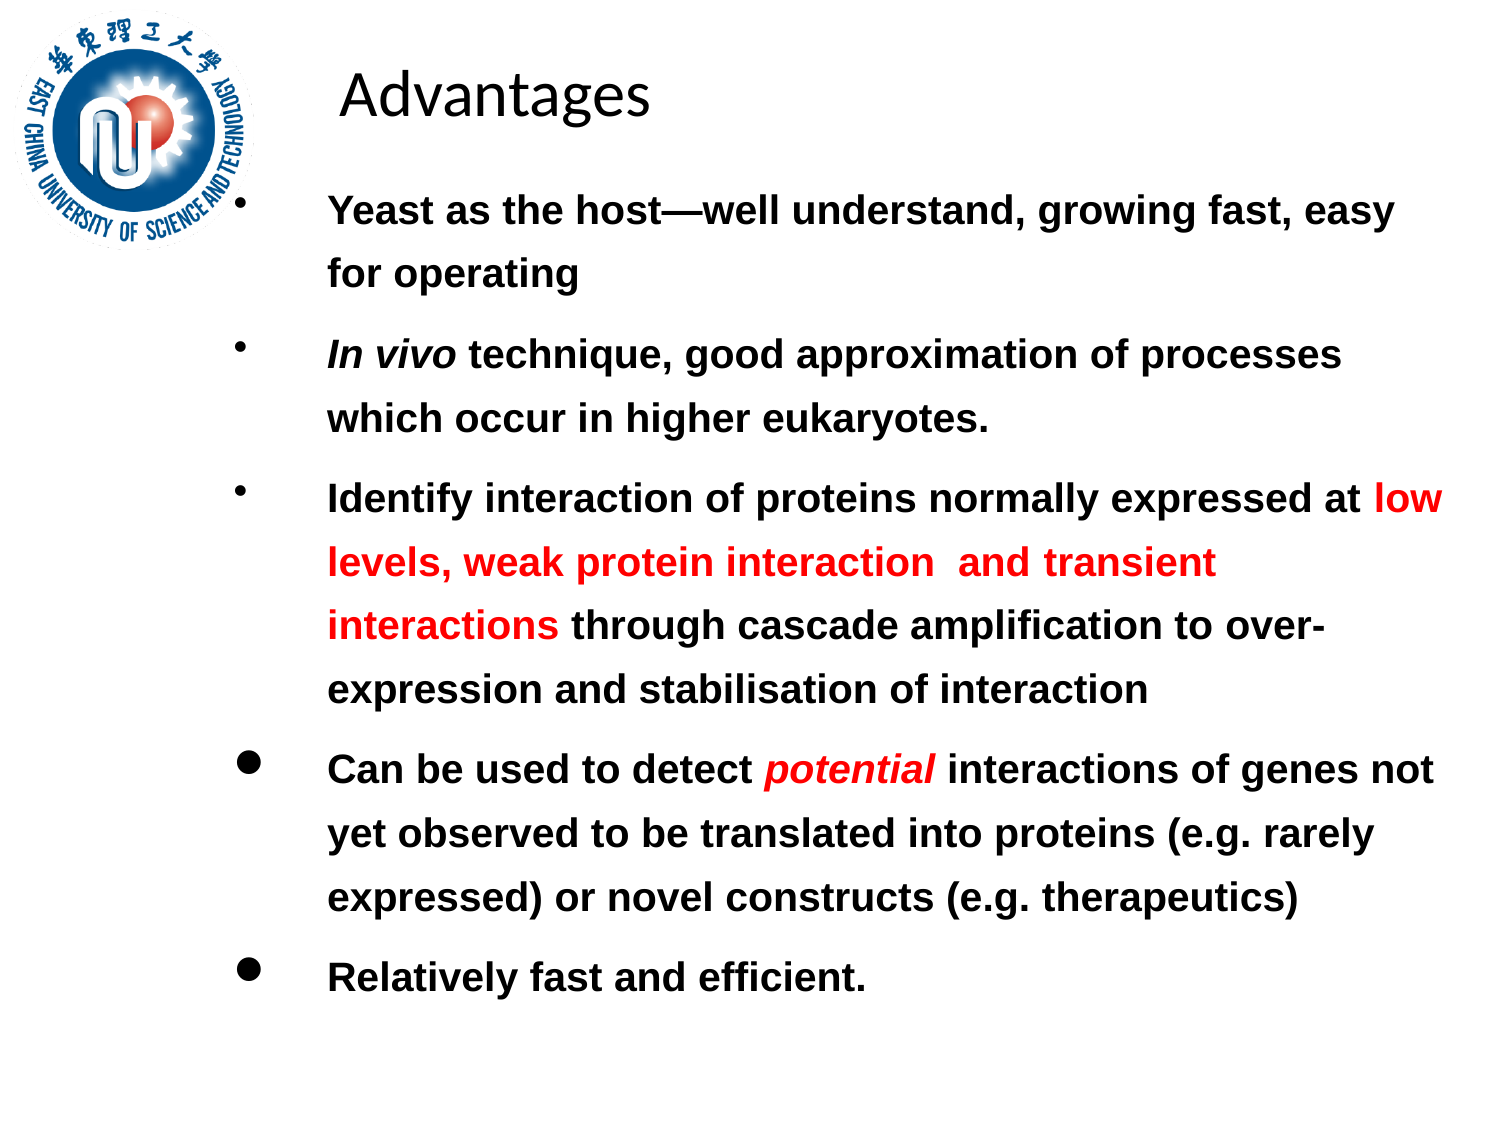

# Advantages
Yeast as the host—well understand, growing fast, easy for operating
In vivo technique, good approximation of processes which occur in higher eukaryotes.
Identify interaction of proteins normally expressed at low levels, weak protein interaction  and transient interactions through cascade amplification to over-expression and stabilisation of interaction
Can be used to detect potential interactions of genes not yet observed to be translated into proteins (e.g. rarely expressed) or novel constructs (e.g. therapeutics)
Relatively fast and efficient.